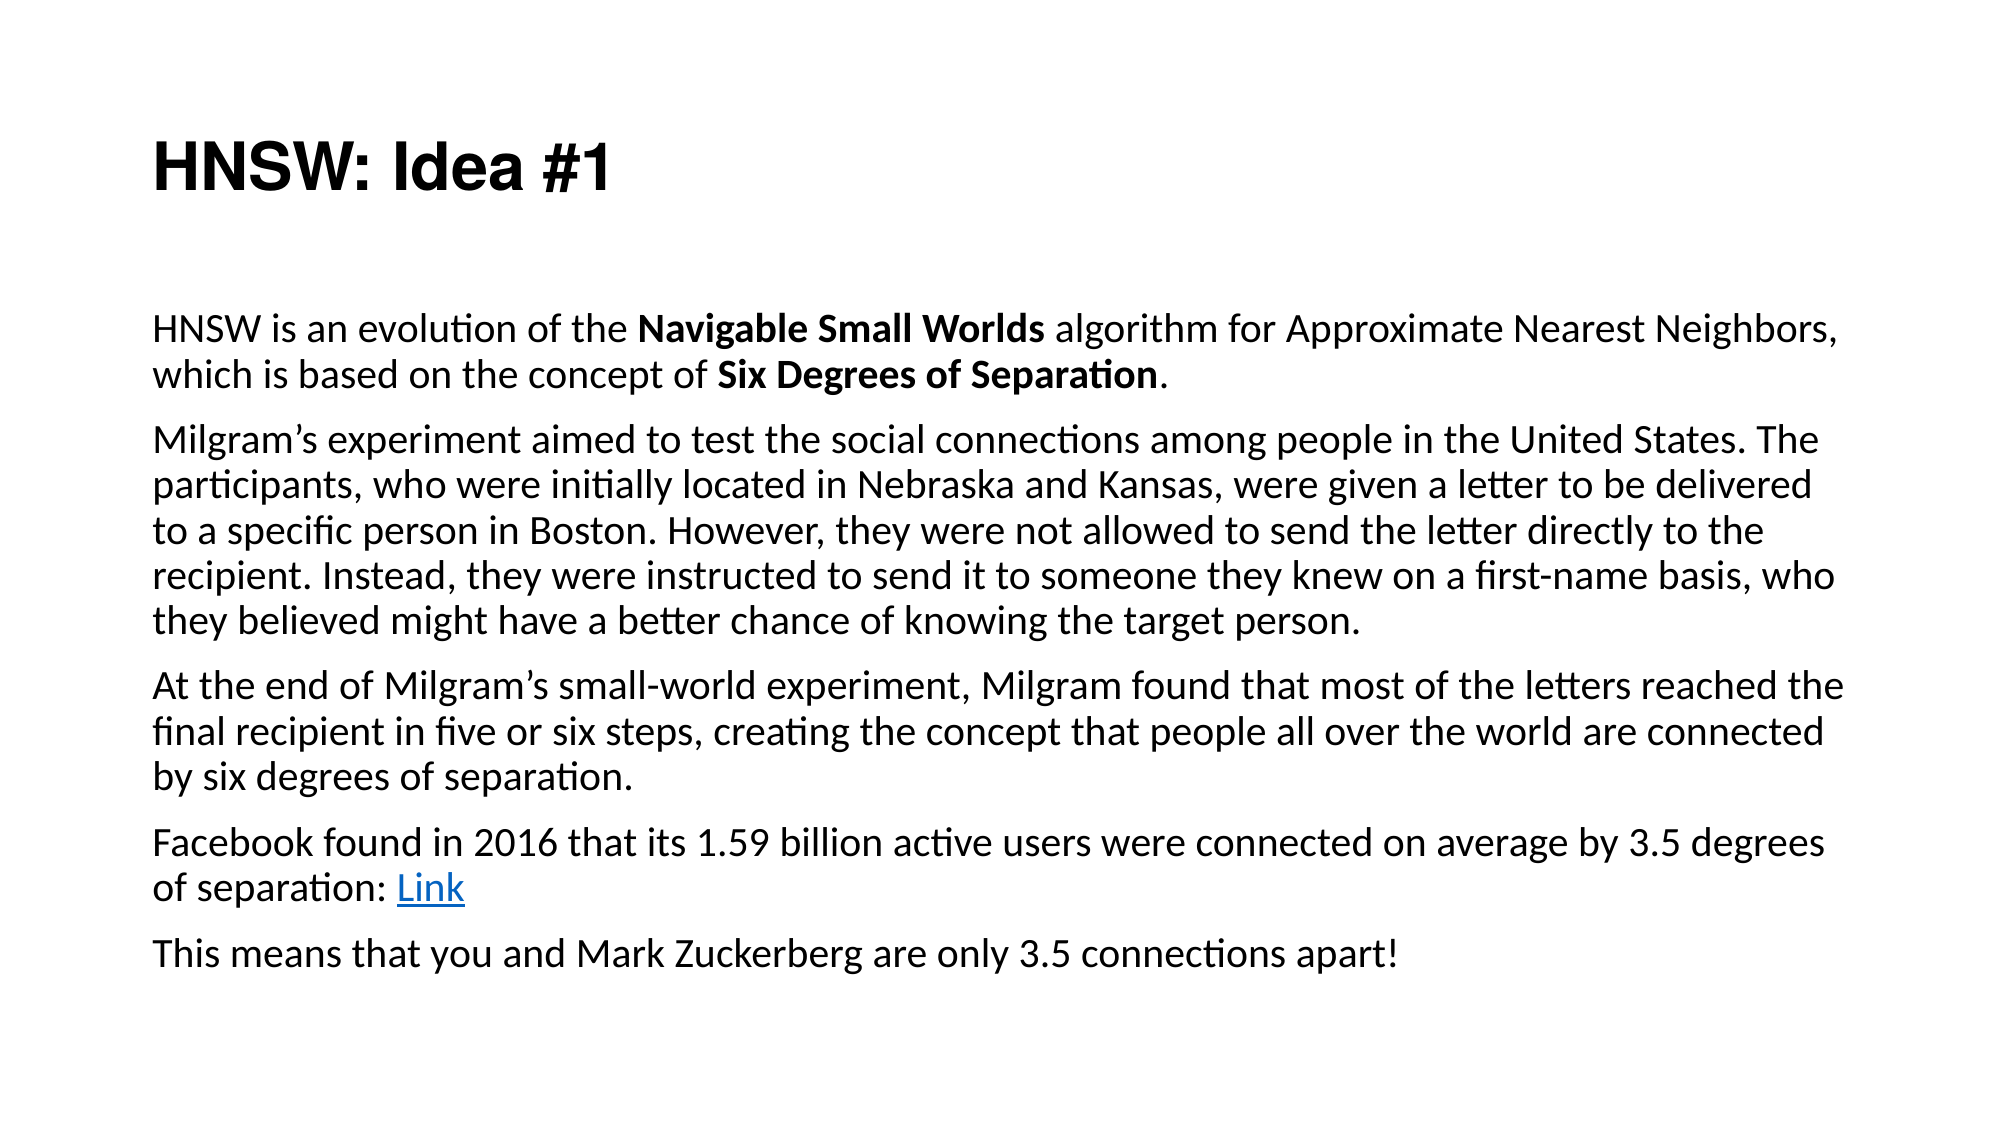

# HNSW: Idea #1
HNSW is an evolution of the Navigable Small Worlds algorithm for Approximate Nearest Neighbors, which is based on the concept of Six Degrees of Separation.
Milgram’s experiment aimed to test the social connections among people in the United States. The participants, who were initially located in Nebraska and Kansas, were given a letter to be delivered to a specific person in Boston. However, they were not allowed to send the letter directly to the recipient. Instead, they were instructed to send it to someone they knew on a first-name basis, who they believed might have a better chance of knowing the target person.
At the end of Milgram’s small-world experiment, Milgram found that most of the letters reached the final recipient in five or six steps, creating the concept that people all over the world are connected by six degrees of separation.
Facebook found in 2016 that its 1.59 billion active users were connected on average by 3.5 degrees of separation: Link
This means that you and Mark Zuckerberg are only 3.5 connections apart!